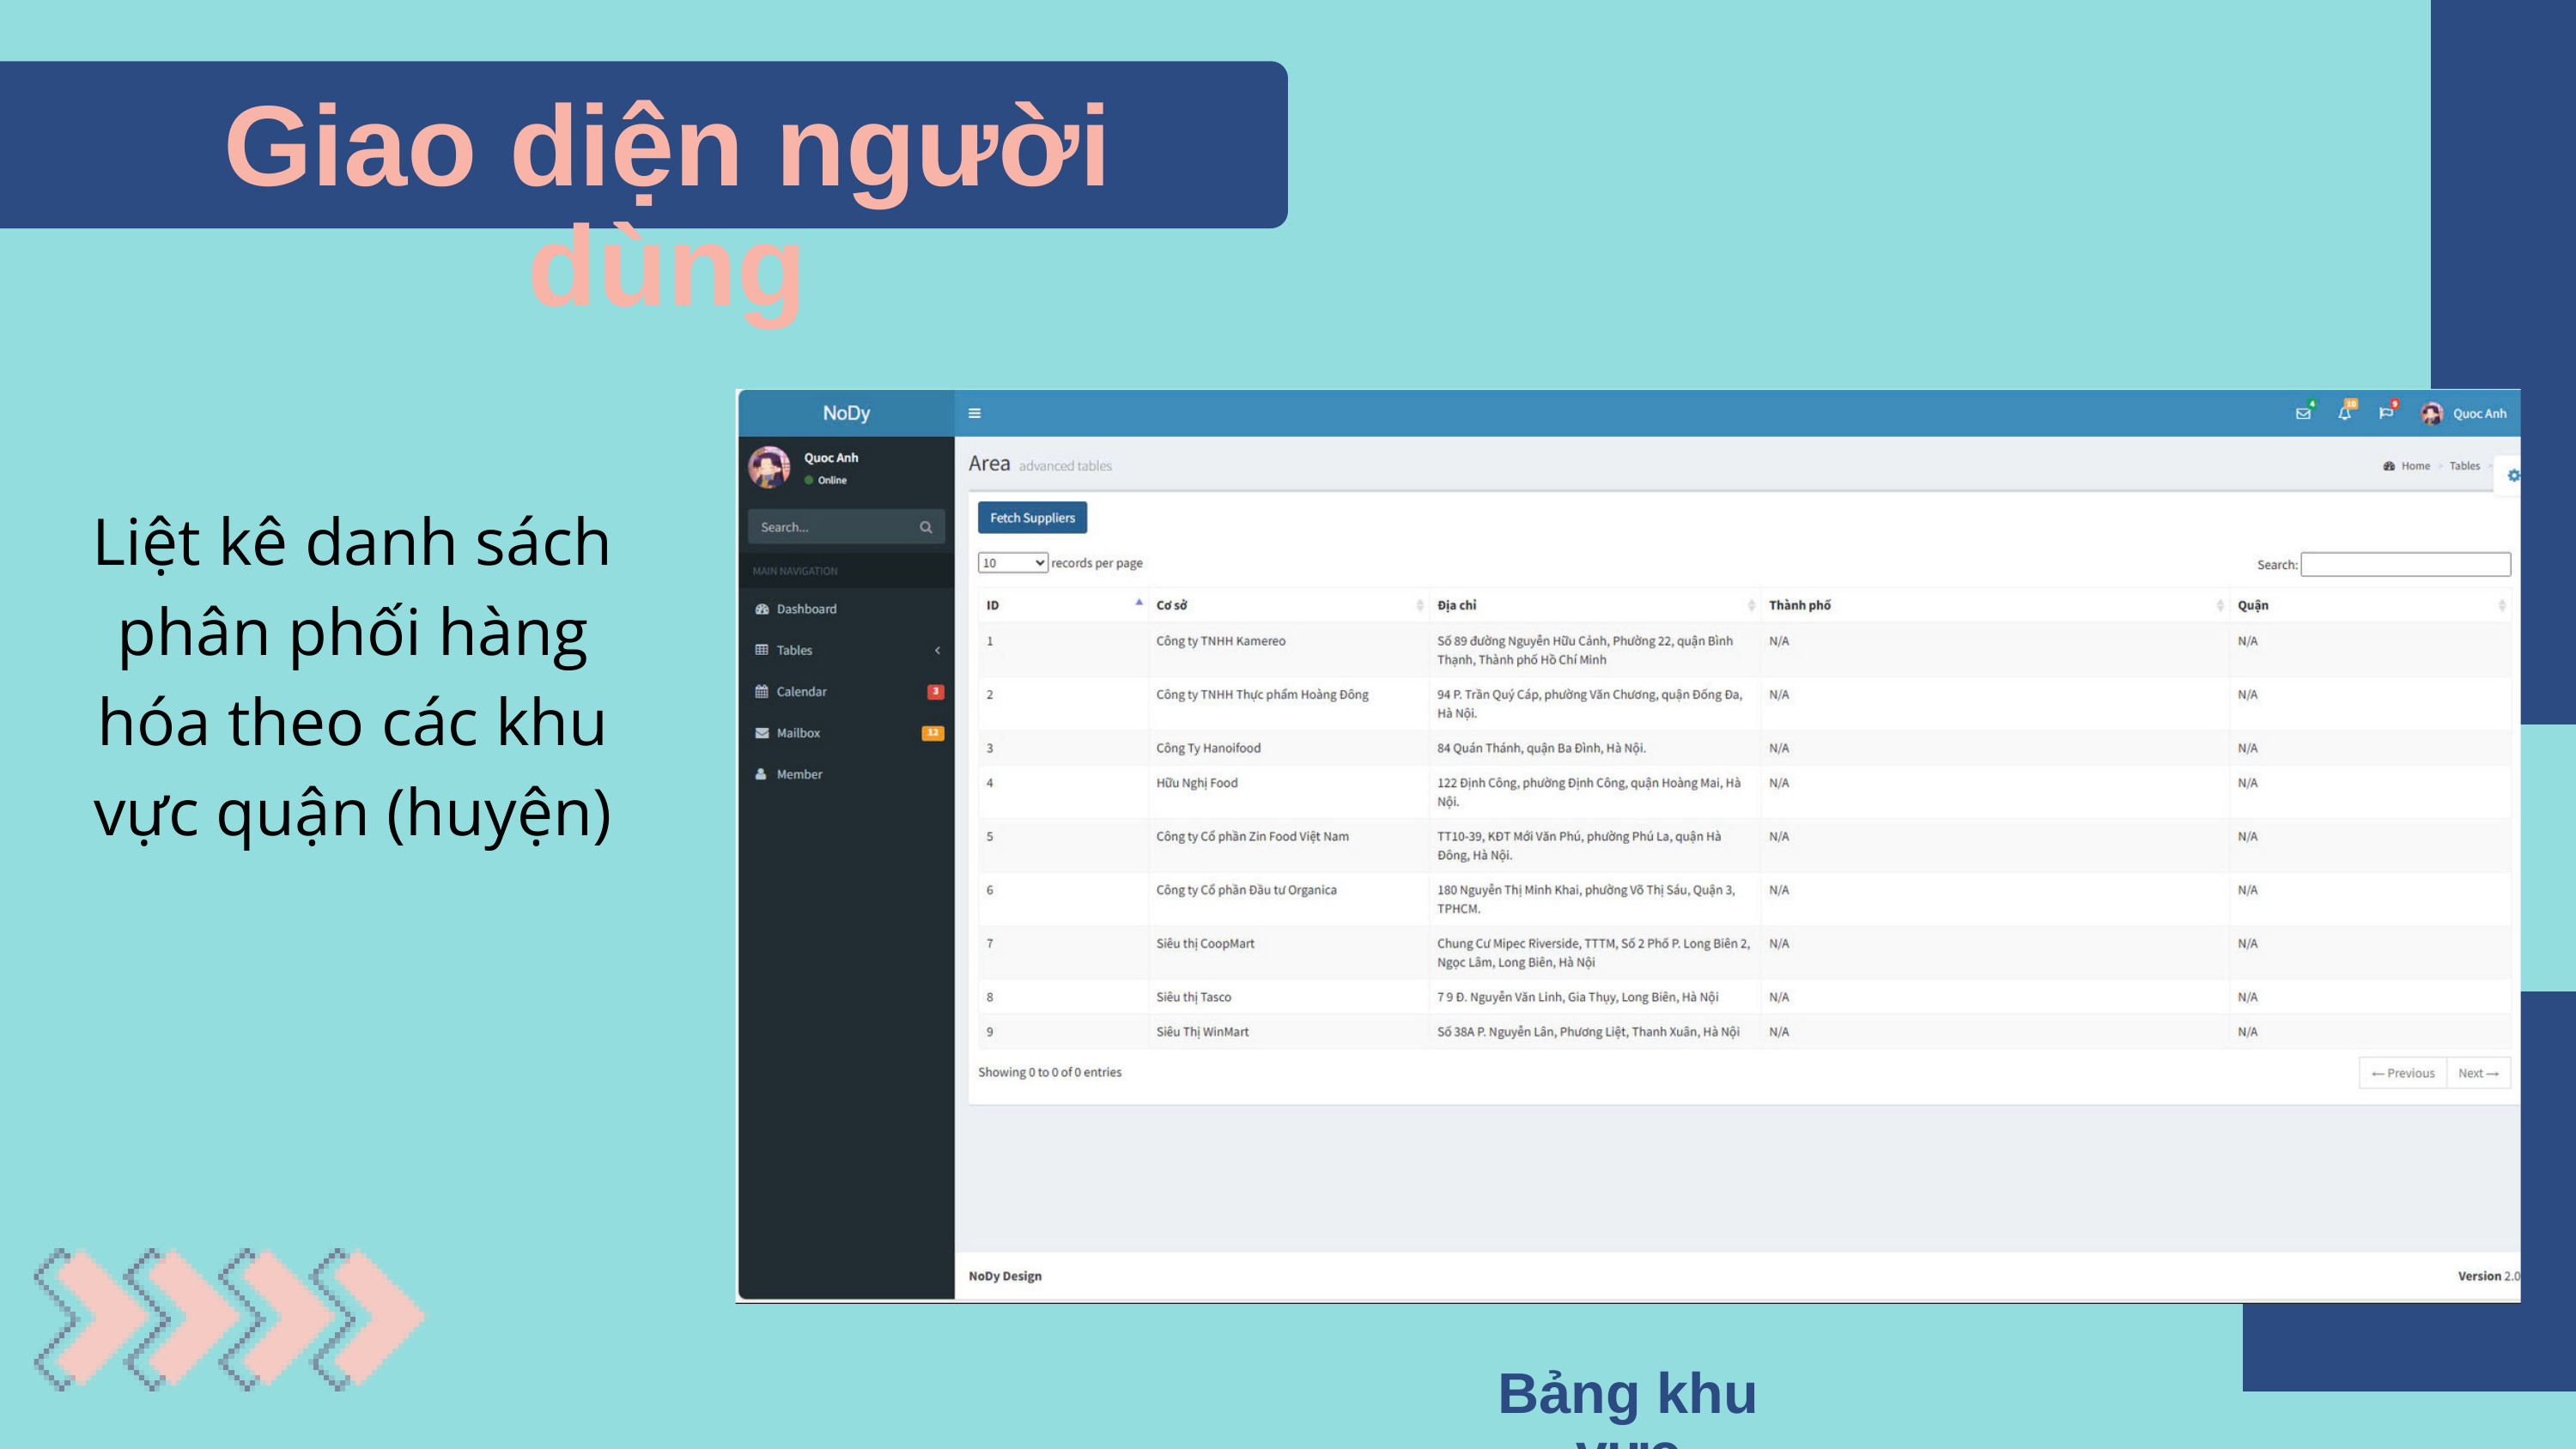

Giao diện người dùng

Liệt kê danh sách phân phối hàng hóa theo các khu vực quận (huyện)

Bảng khu vực